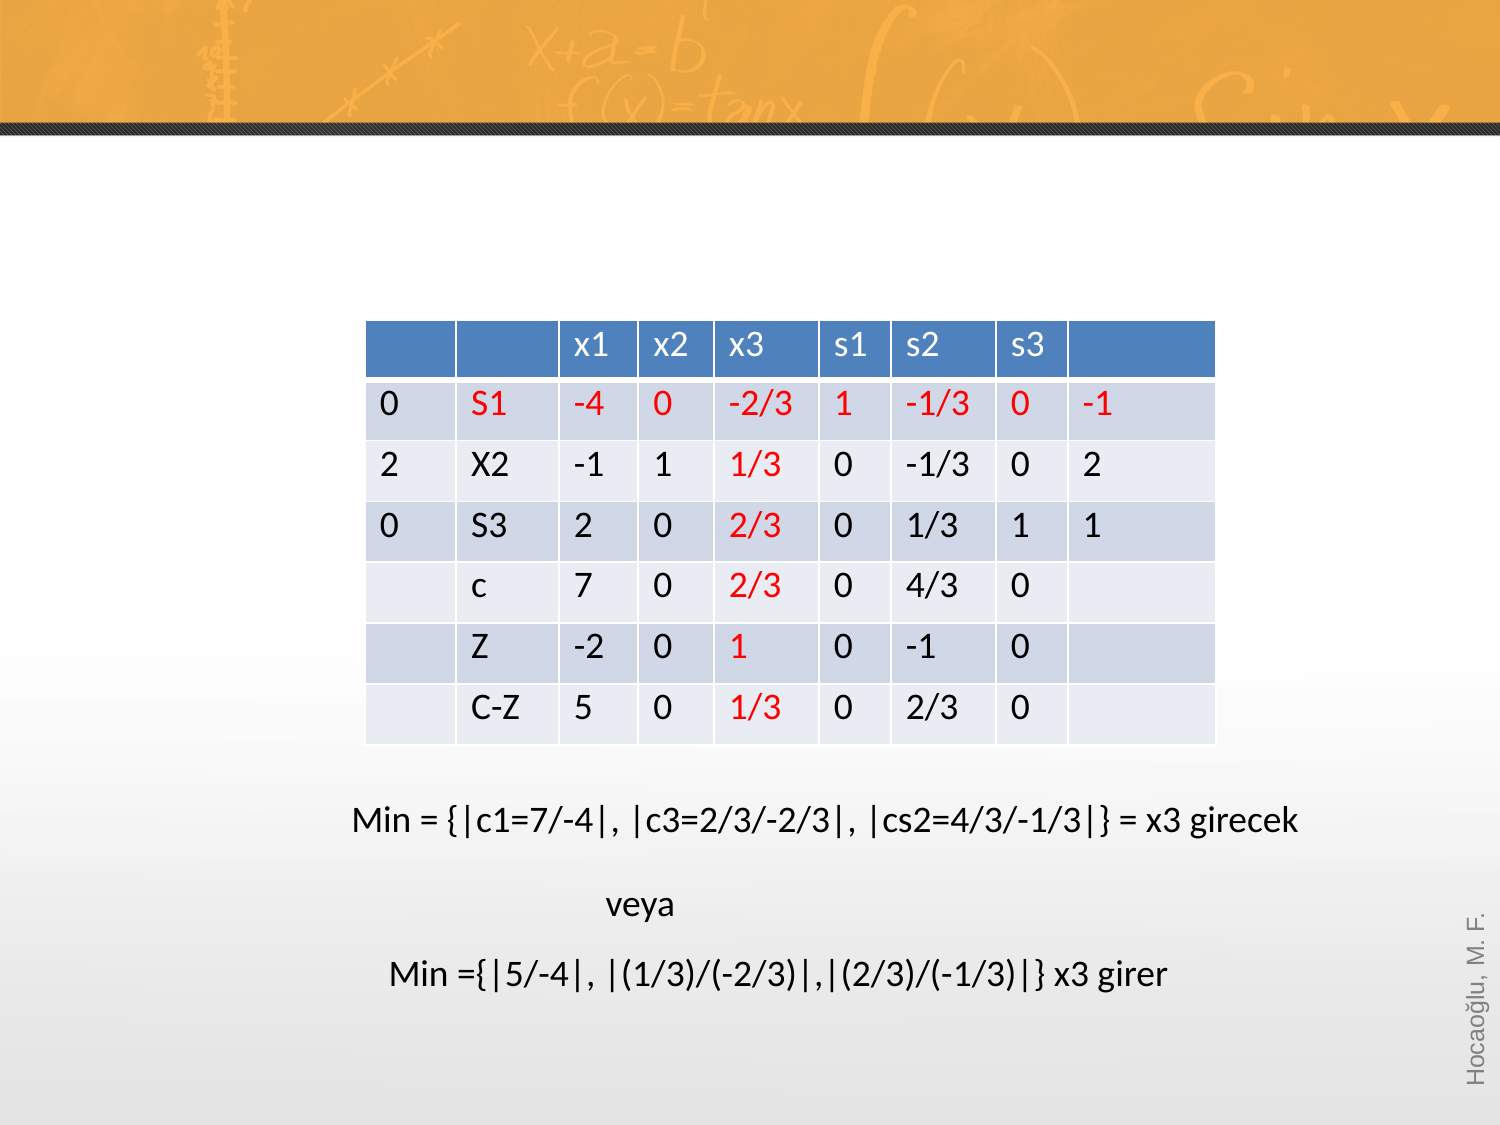

#
|  |  | x1 | x2 | x3 | s1 | s2 | s3 |  |
| --- | --- | --- | --- | --- | --- | --- | --- | --- |
| 0 | S1 | -4 | 0 | -2/3 | 1 | -1/3 | 0 | -1 |
| 2 | X2 | -1 | 1 | 1/3 | 0 | -1/3 | 0 | 2 |
| 0 | S3 | 2 | 0 | 2/3 | 0 | 1/3 | 1 | 1 |
|  | c | 7 | 0 | 2/3 | 0 | 4/3 | 0 |  |
|  | Z | -2 | 0 | 1 | 0 | -1 | 0 |  |
|  | C-Z | 5 | 0 | 1/3 | 0 | 2/3 | 0 |  |
Min = {|c1=7/-4|, |c3=2/3/-2/3|, |cs2=4/3/-1/3|} = x3 girecek
veya
Min ={|5/-4|, |(1/3)/(-2/3)|,|(2/3)/(-1/3)|} x3 girer